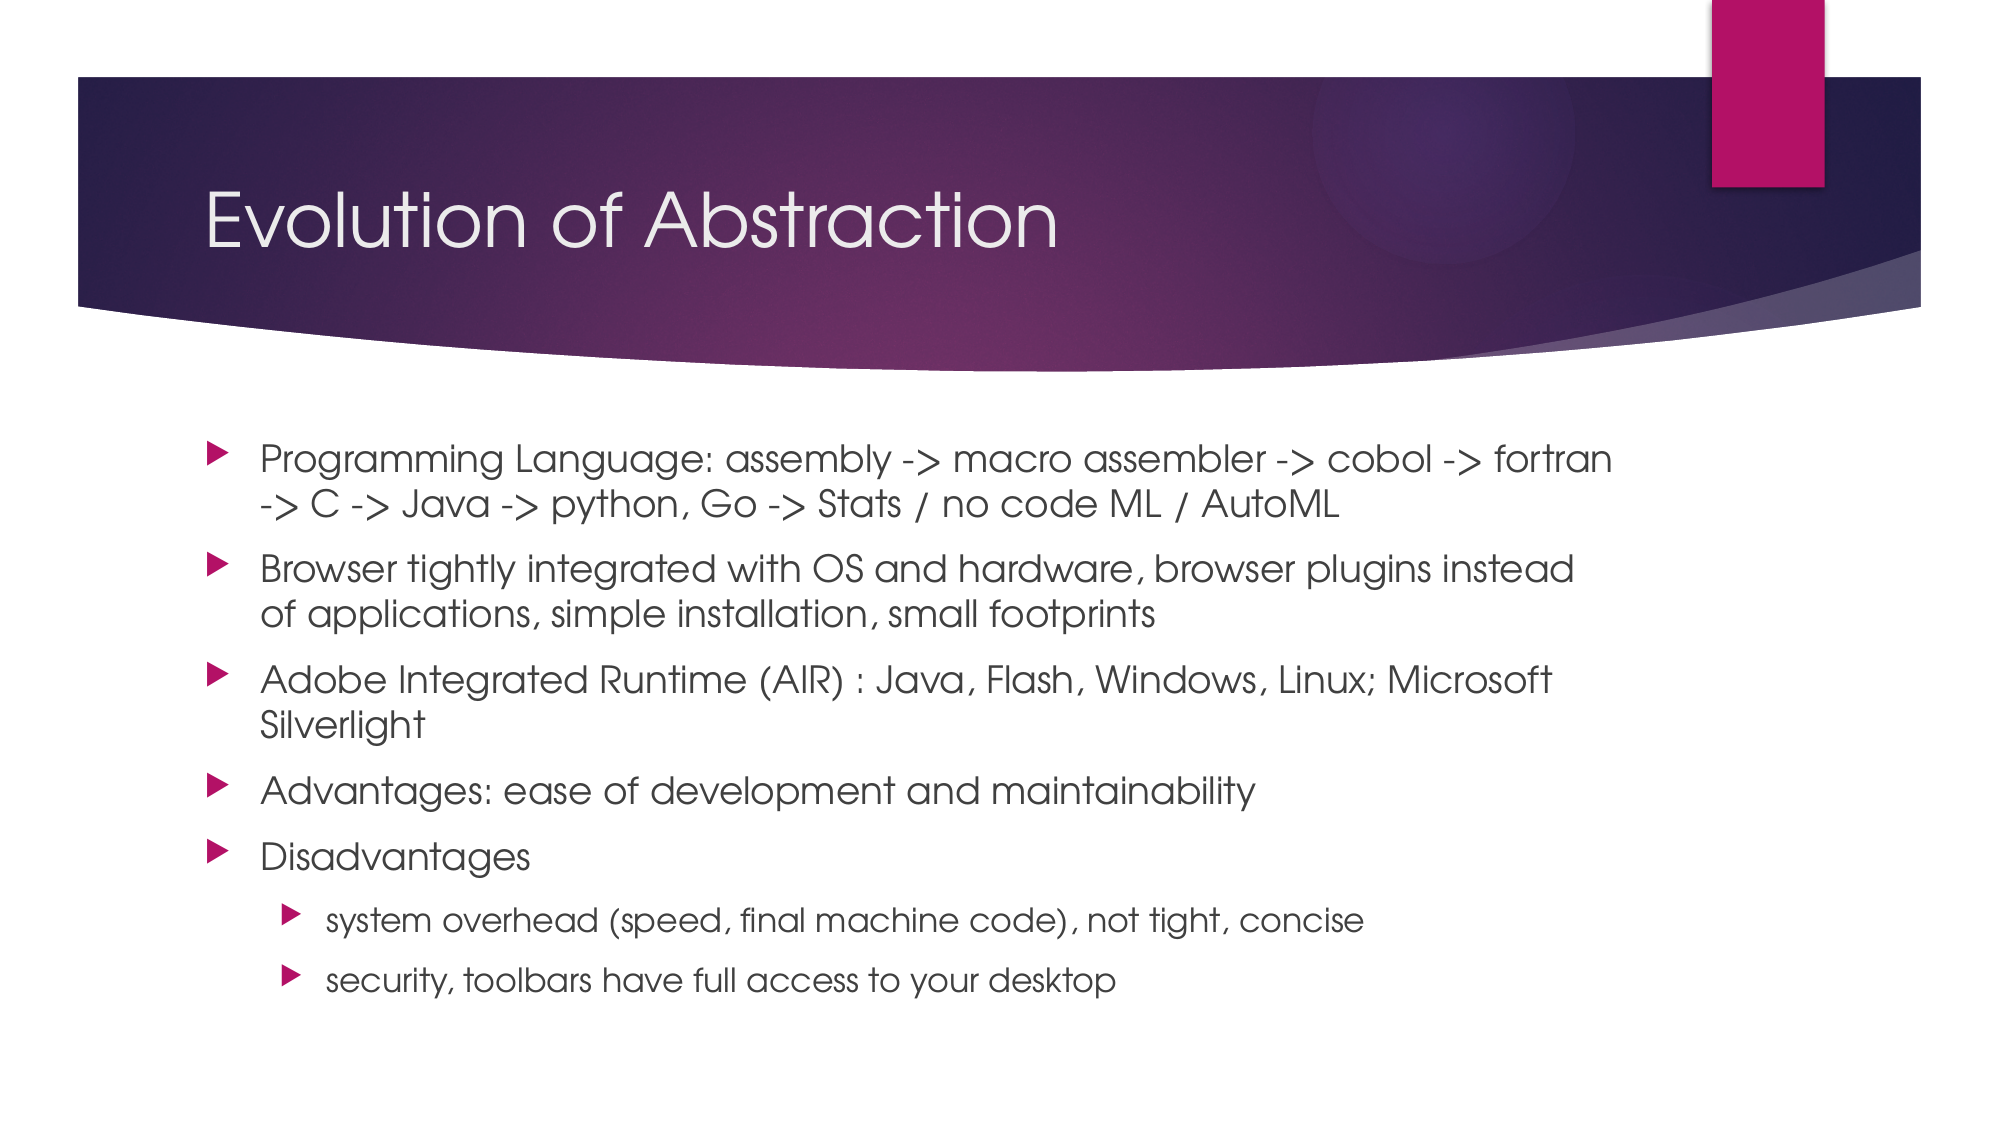

# Evolution of Abstraction
Programming Language: assembly -> macro assembler -> cobol -> fortran -> C -> Java -> python, Go -> Stats / no code ML / AutoML
Browser tightly integrated with OS and hardware, browser plugins instead of applications, simple installation, small footprints
Adobe Integrated Runtime (AIR) : Java, Flash, Windows, Linux; Microsoft Silverlight
Advantages: ease of development and maintainability
Disadvantages
system overhead (speed, final machine code), not tight, concise
security, toolbars have full access to your desktop